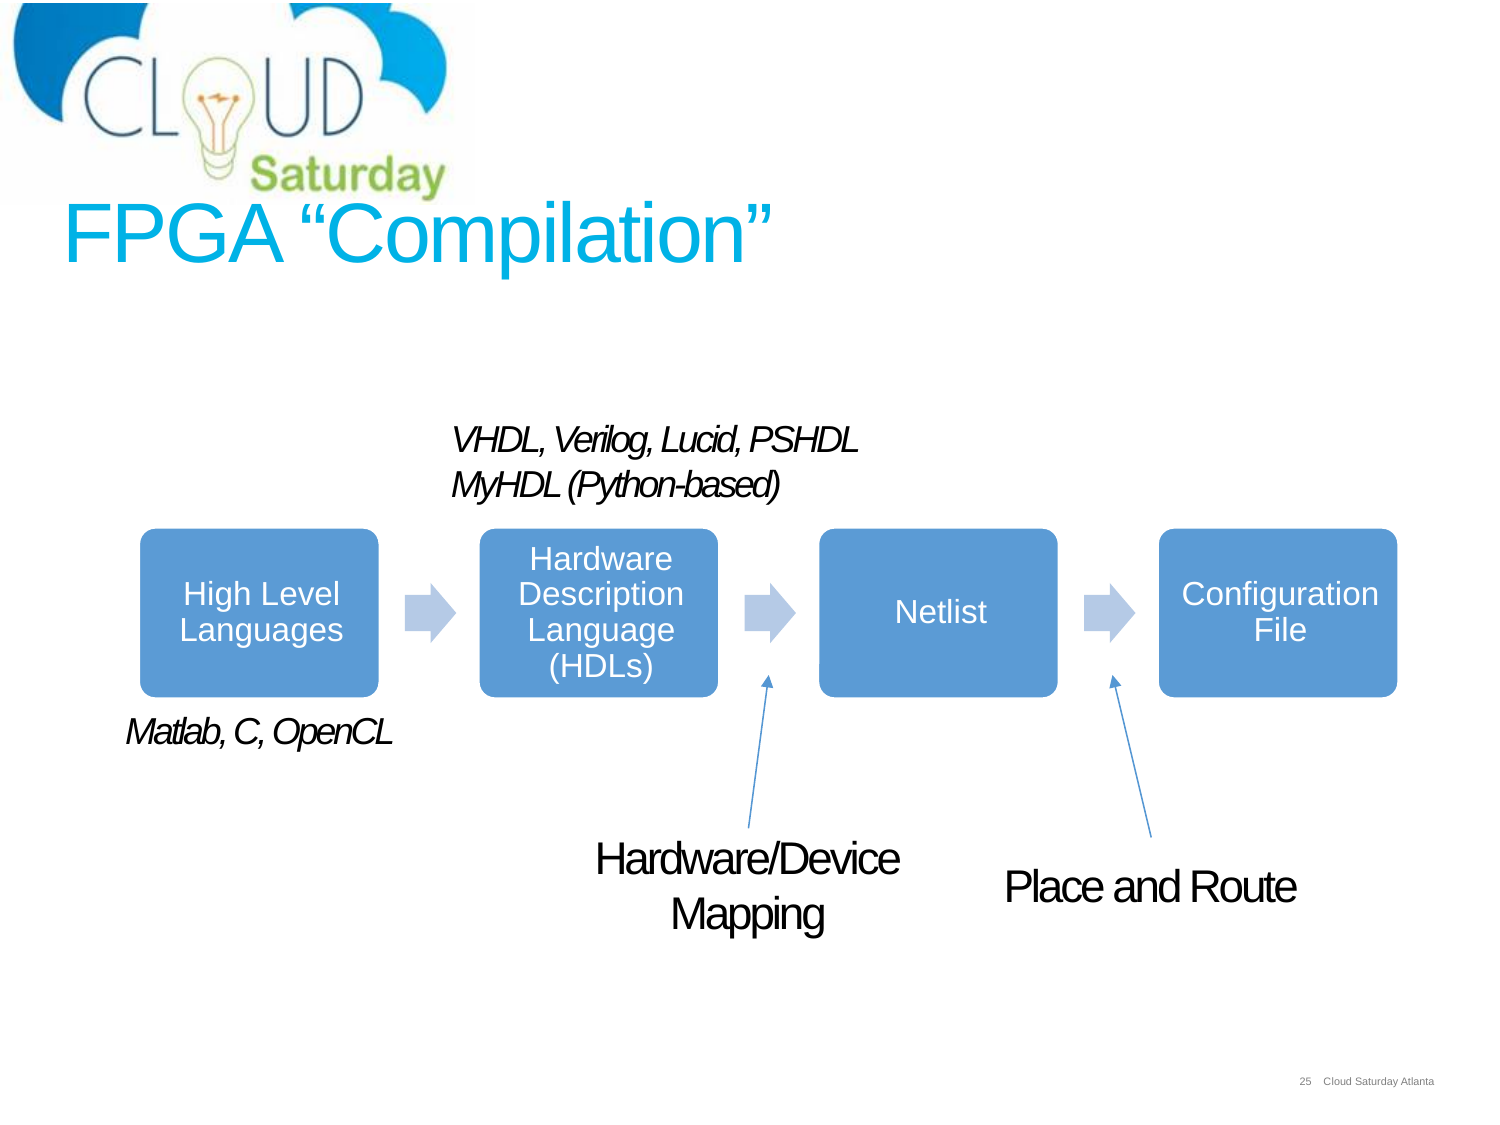

# FPGA “Compilation”
High Level Languages

Hardware Description Language (HDLs)

Netlist

Configuration File
VHDL, Verilog, Lucid, PSHDL
MyHDL (Python-based)
Matlab, C, OpenCL
Hardware/Device
Mapping
Place and Route